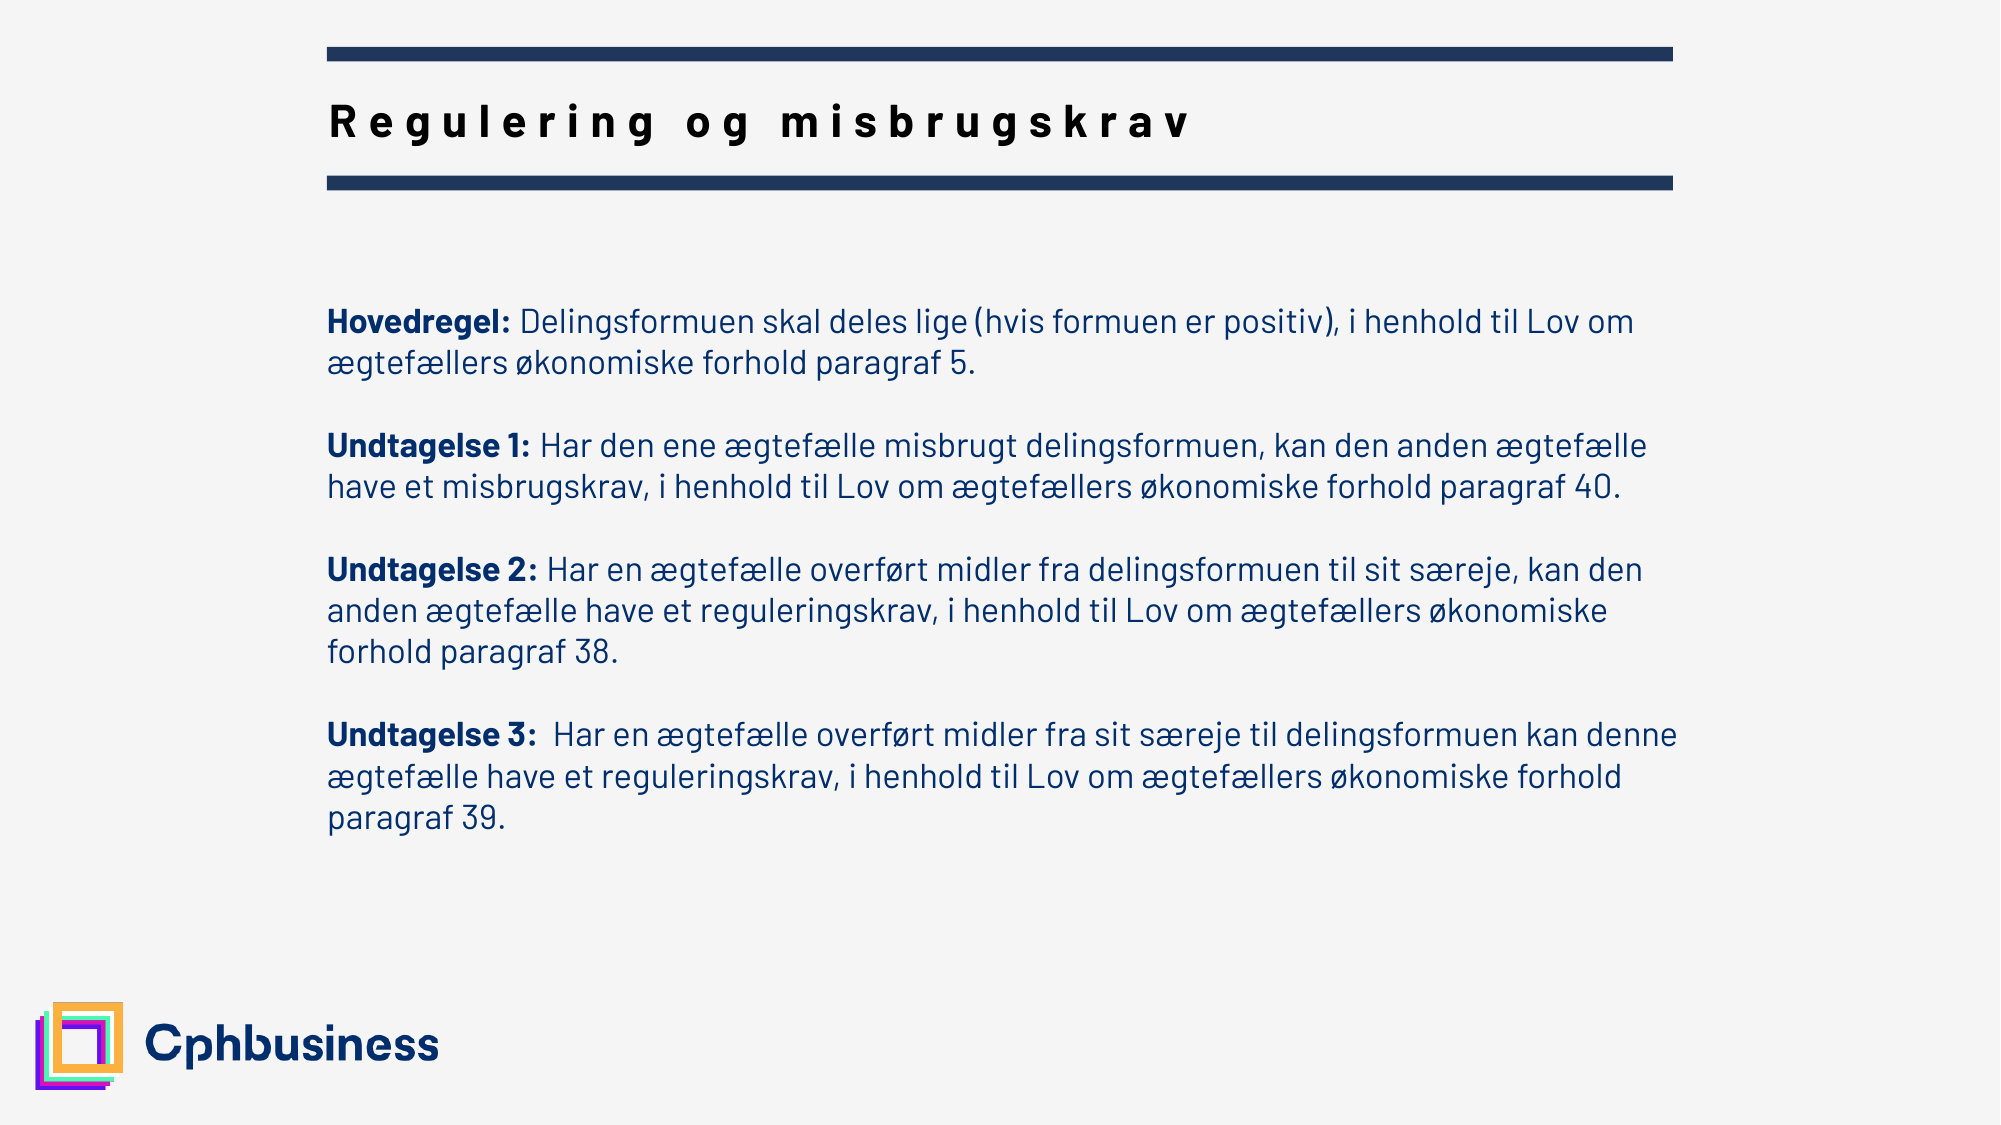

20

# Regulering og misbrugskrav

Hovedregel: Delingsformuen skal deles lige (hvis formuen er positiv), i henhold til Lov om ægtefællers økonomiske forhold paragraf 5.

Undtagelse 1: Har den ene ægtefælle misbrugt delingsformuen, kan den anden ægtefælle have et misbrugskrav, i henhold til Lov om ægtefællers økonomiske forhold paragraf 40.

Undtagelse 2: Har en ægtefælle overført midler fra delingsformuen til sit særeje, kan den anden ægtefælle have et reguleringskrav, i henhold til Lov om ægtefællers økonomiske forhold paragraf 38.

Undtagelse 3:  Har en ægtefælle overført midler fra sit særeje til delingsformuen kan denne ægtefælle have et reguleringskrav, i henhold til Lov om ægtefællers økonomiske forhold paragraf 39.